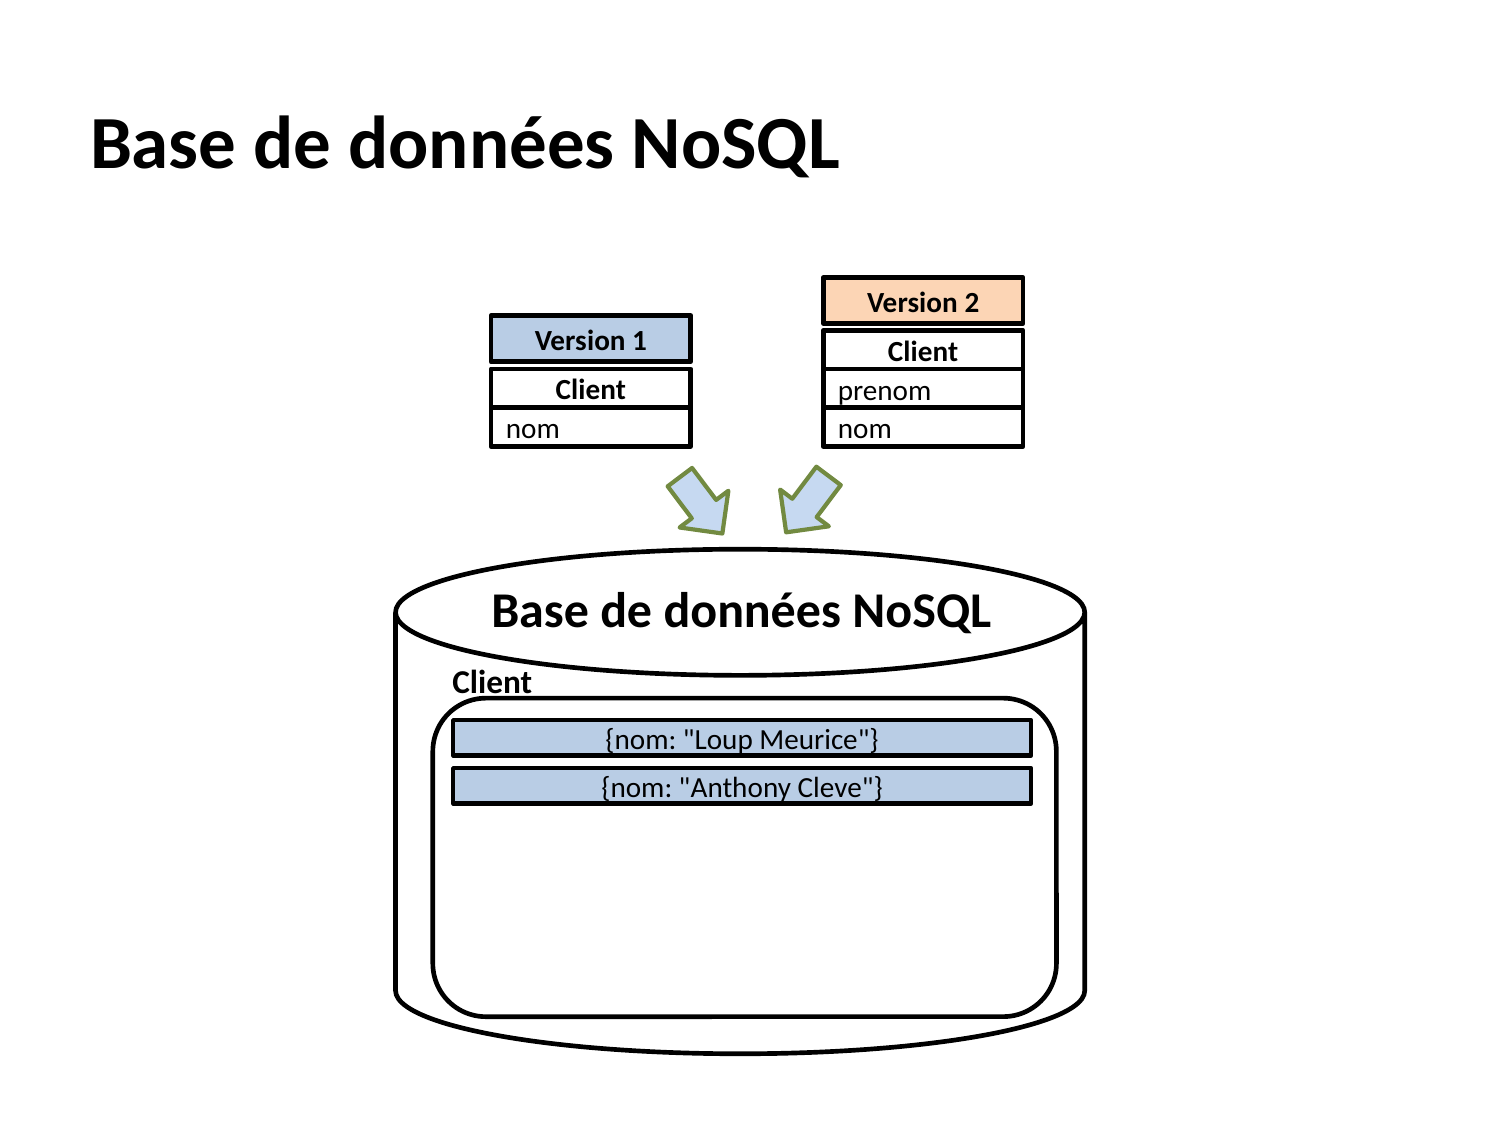

# Base de données NoSQL
Version 2
Version 1
Client
Client
prenom
nom
nom

Base de données NoSQL
Client

{nom: "Loup Meurice"}
{nom: "Anthony Cleve"}